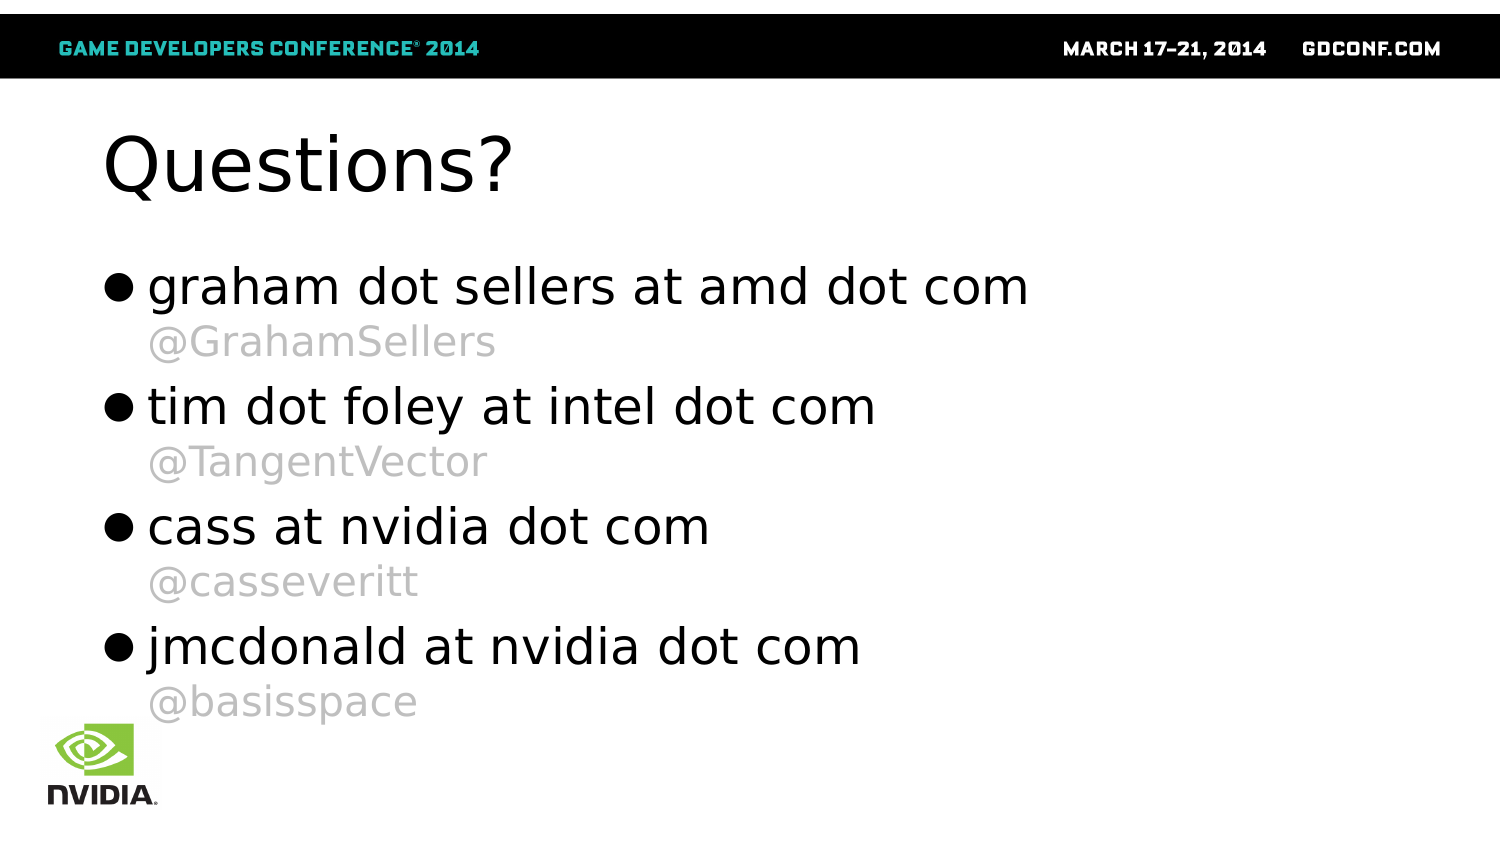

# Questions?
graham dot sellers at amd dot com
@GrahamSellers
tim dot foley at intel dot com
@TangentVector
cass at nvidia dot com
@casseveritt
jmcdonald at nvidia dot com
@basisspace